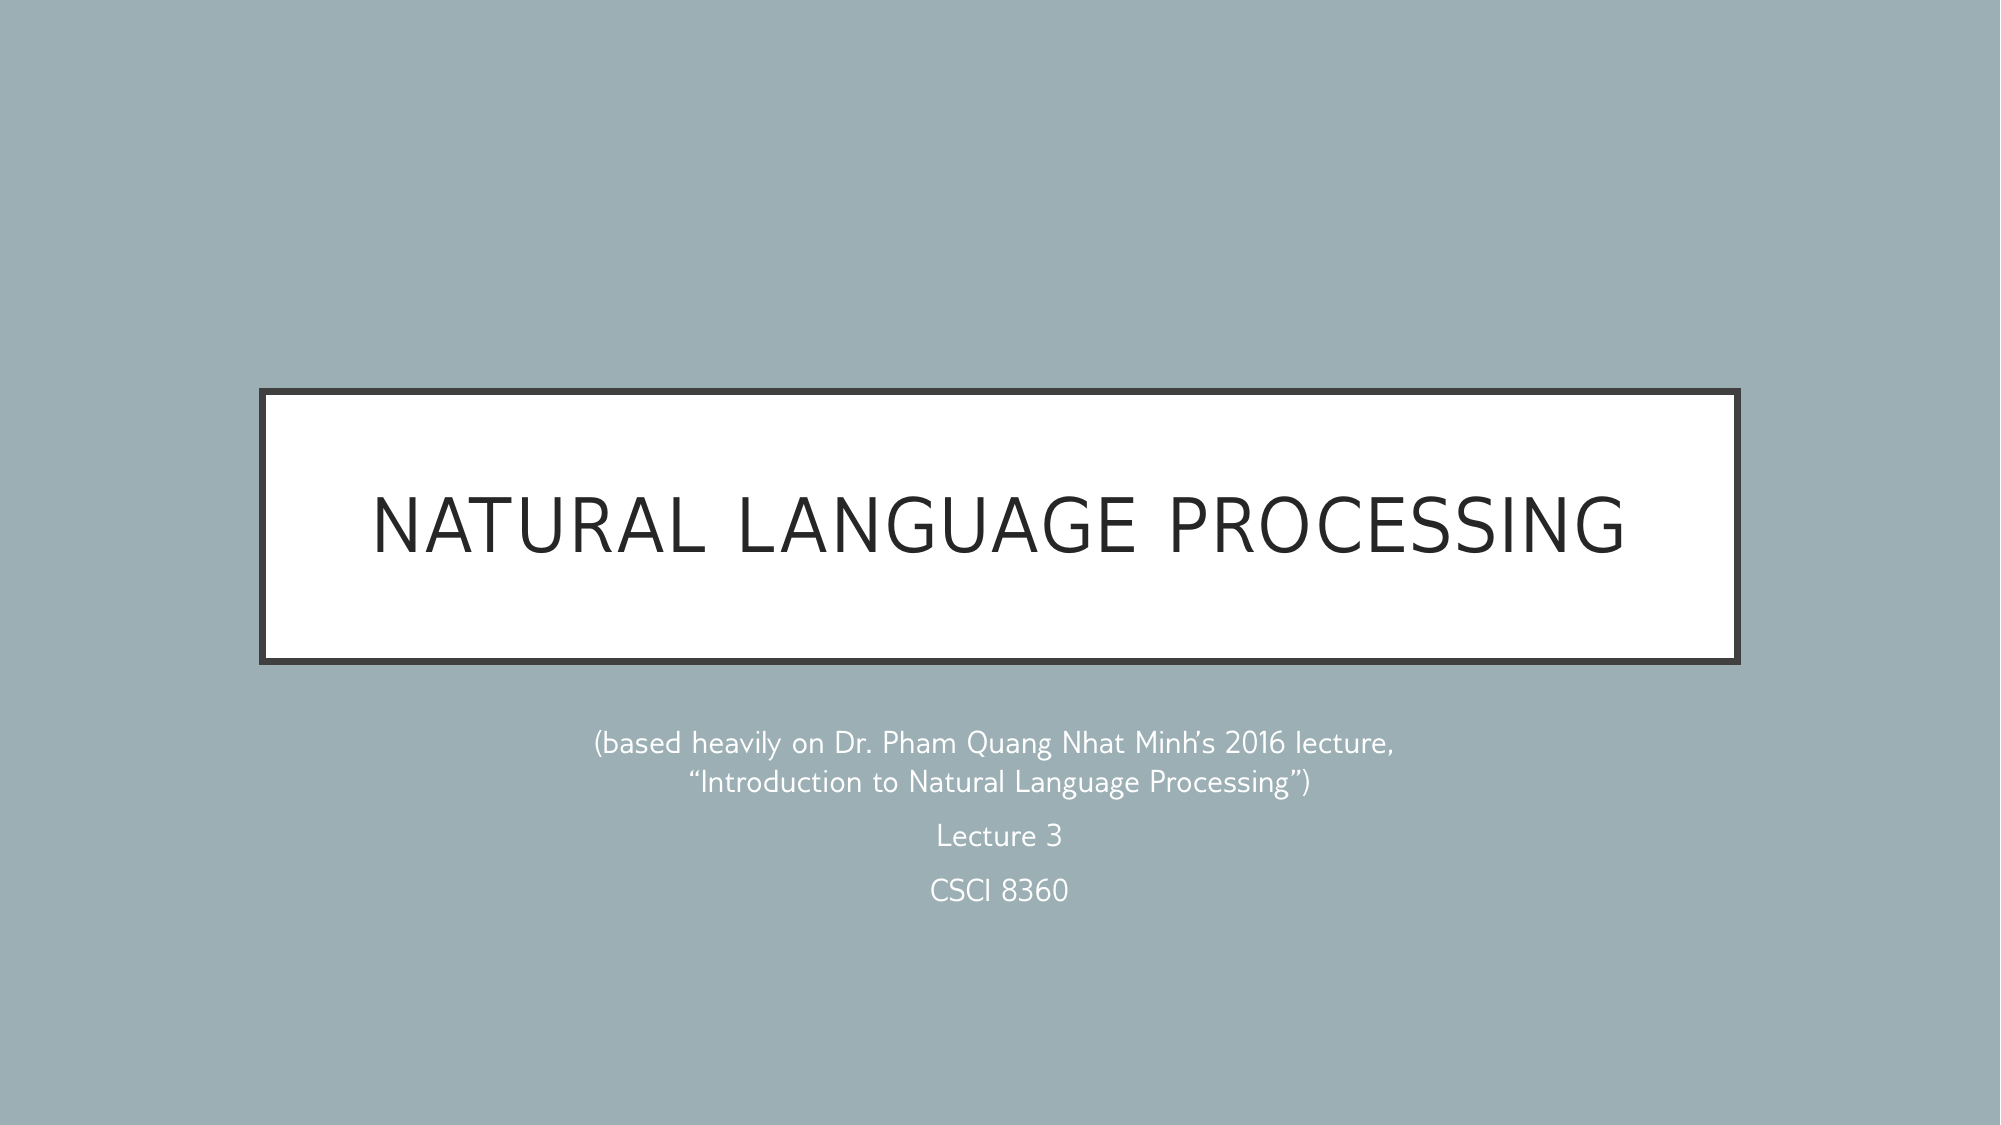

# Natural Language Processing
(based heavily on Dr. Pham Quang Nhat Minh’s 2016 lecture,
“Introduction to Natural Language Processing”)
Lecture 3
CSCI 8360